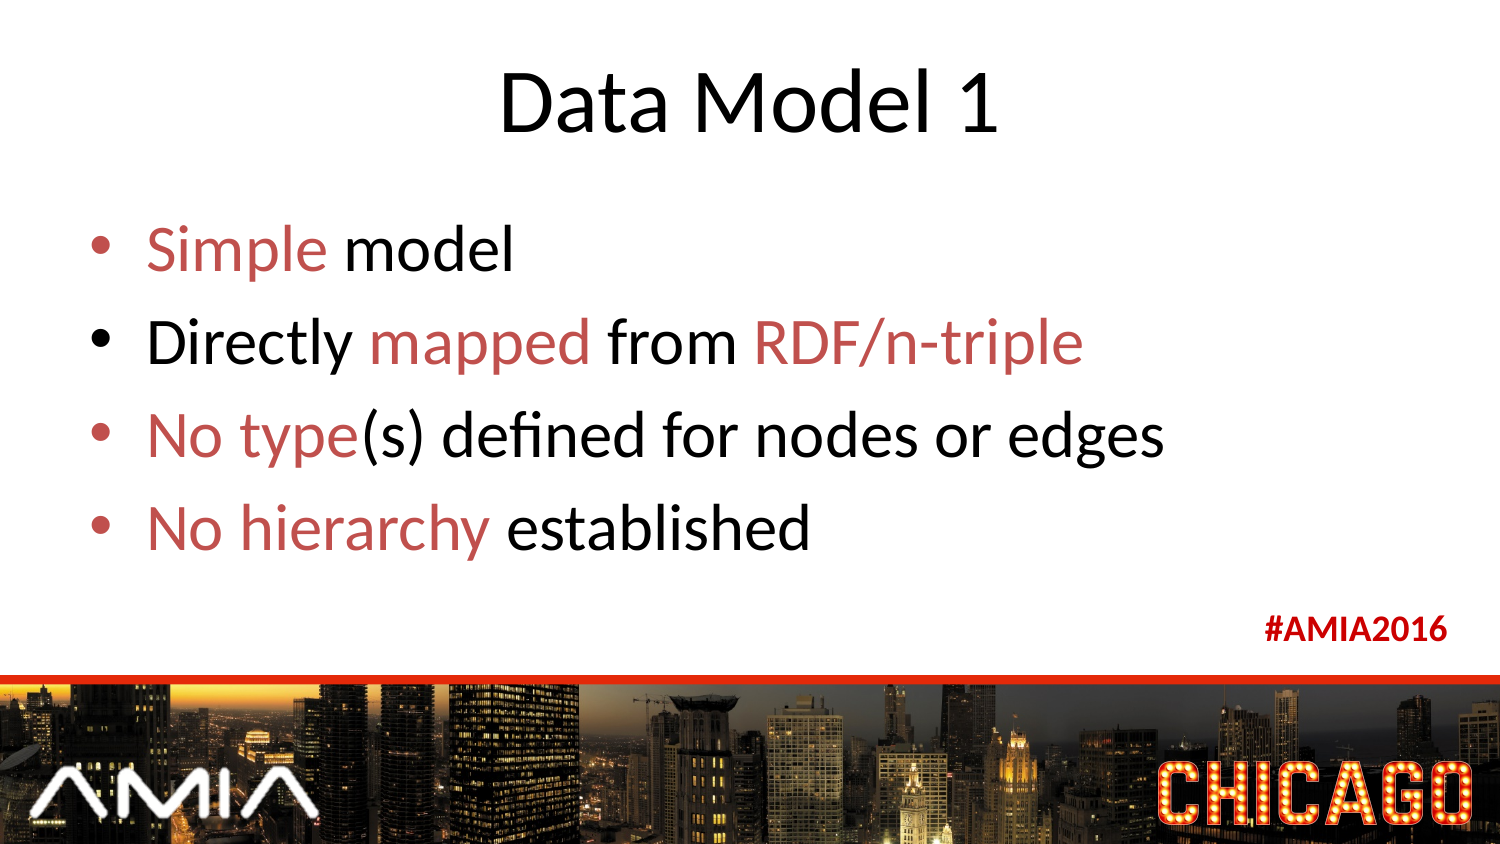

# Data Model 1

Simple model
Directly mapped from RDF/n-triple
No type(s) defined for nodes or edges
No hierarchy established